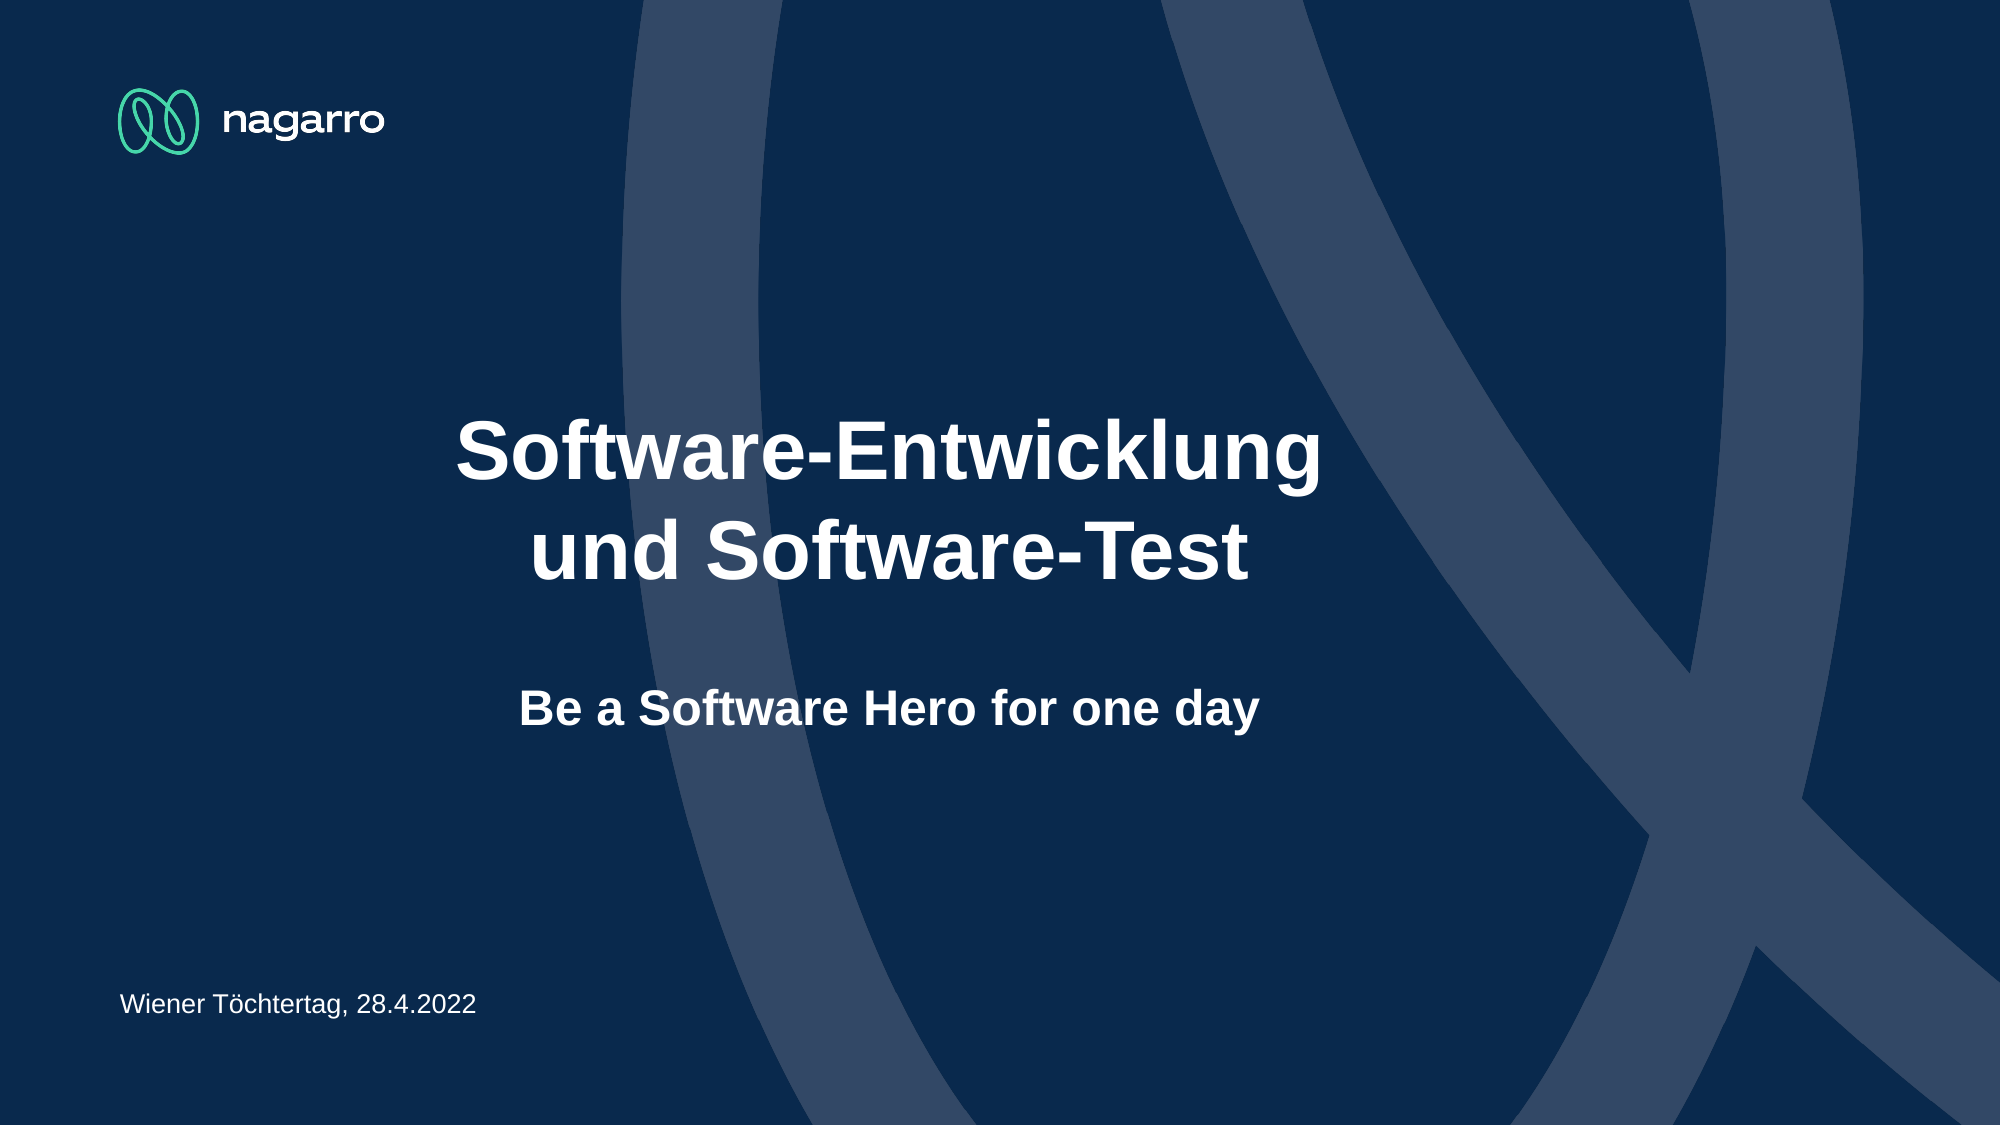

# Software-Entwicklung und Software-Test Be a Software Hero for one day
Wiener Töchtertag, 28.4.2022